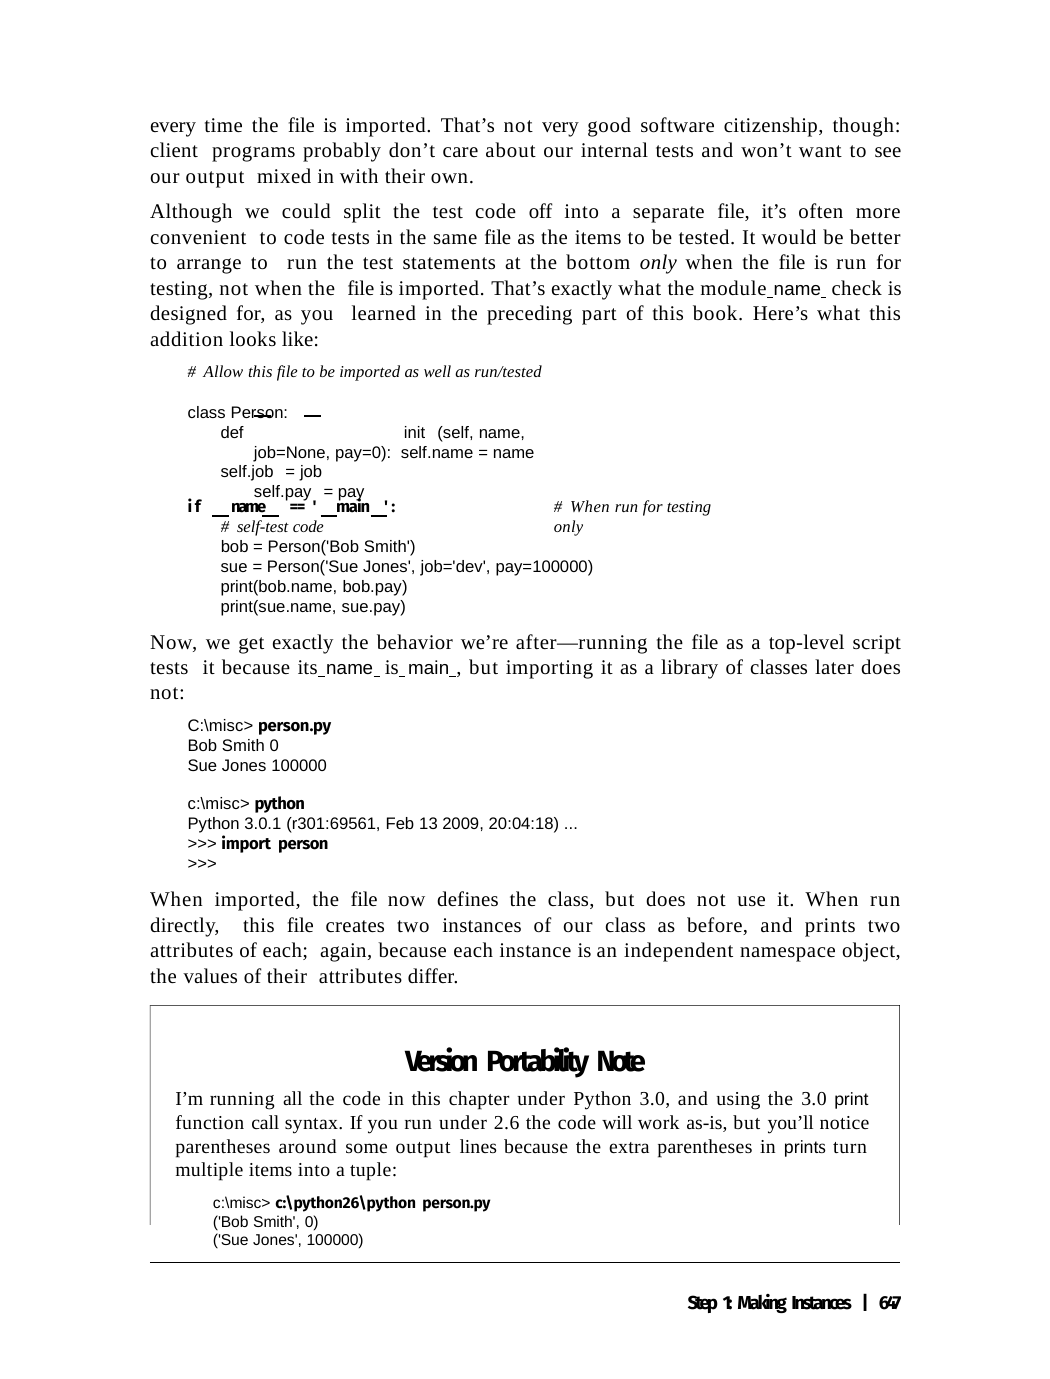

every time the file is imported. That’s not very good software citizenship, though: client  programs probably don’t care about our internal tests and won’t want to see our output  mixed in with their own.
Although we could split the test code off into a separate file, it’s often more convenient  to code tests in the same file as the items to be tested. It would be better to arrange to  run the test statements at the bottom only when the file is run for testing, not when the  file is imported. That’s exactly what the module name check is designed for, as you  learned in the preceding part of this book. Here’s what this addition looks like:
# Allow this file to be imported as well as run/tested

class Person:
def		init (self, name, job=None, pay=0):  self.name = name
self.job = job  self.pay = pay

if	name	== ' main  ':
# self-test code
bob = Person('Bob Smith')
# When run for testing only

sue = Person('Sue Jones', job='dev', pay=100000)  print(bob.name, bob.pay)
print(sue.name, sue.pay)
Now, we get exactly the behavior we’re after—running the file as a top-level script tests  it because its name is main , but importing it as a library of classes later does not:
C:\misc> person.py
Bob Smith 0
Sue Jones 100000

c:\misc> python
Python 3.0.1 (r301:69561, Feb 13 2009, 20:04:18) ...
>>> import person
>>>
When imported, the file now defines the class, but does not use it. When run directly,  this file creates two instances of our class as before, and prints two attributes of each;  again, because each instance is an independent namespace object, the values of their  attributes differ.

Version Portability Note
I’m running all the code in this chapter under Python 3.0, and using the 3.0 print  function call syntax. If you run under 2.6 the code will work as-is, but you’ll notice  parentheses around some output lines because the extra parentheses in prints turn  multiple items into a tuple:
c:\misc> c:\python26\python person.py
('Bob Smith', 0)
('Sue Jones', 100000)

Step 1: Making Instances  |  647